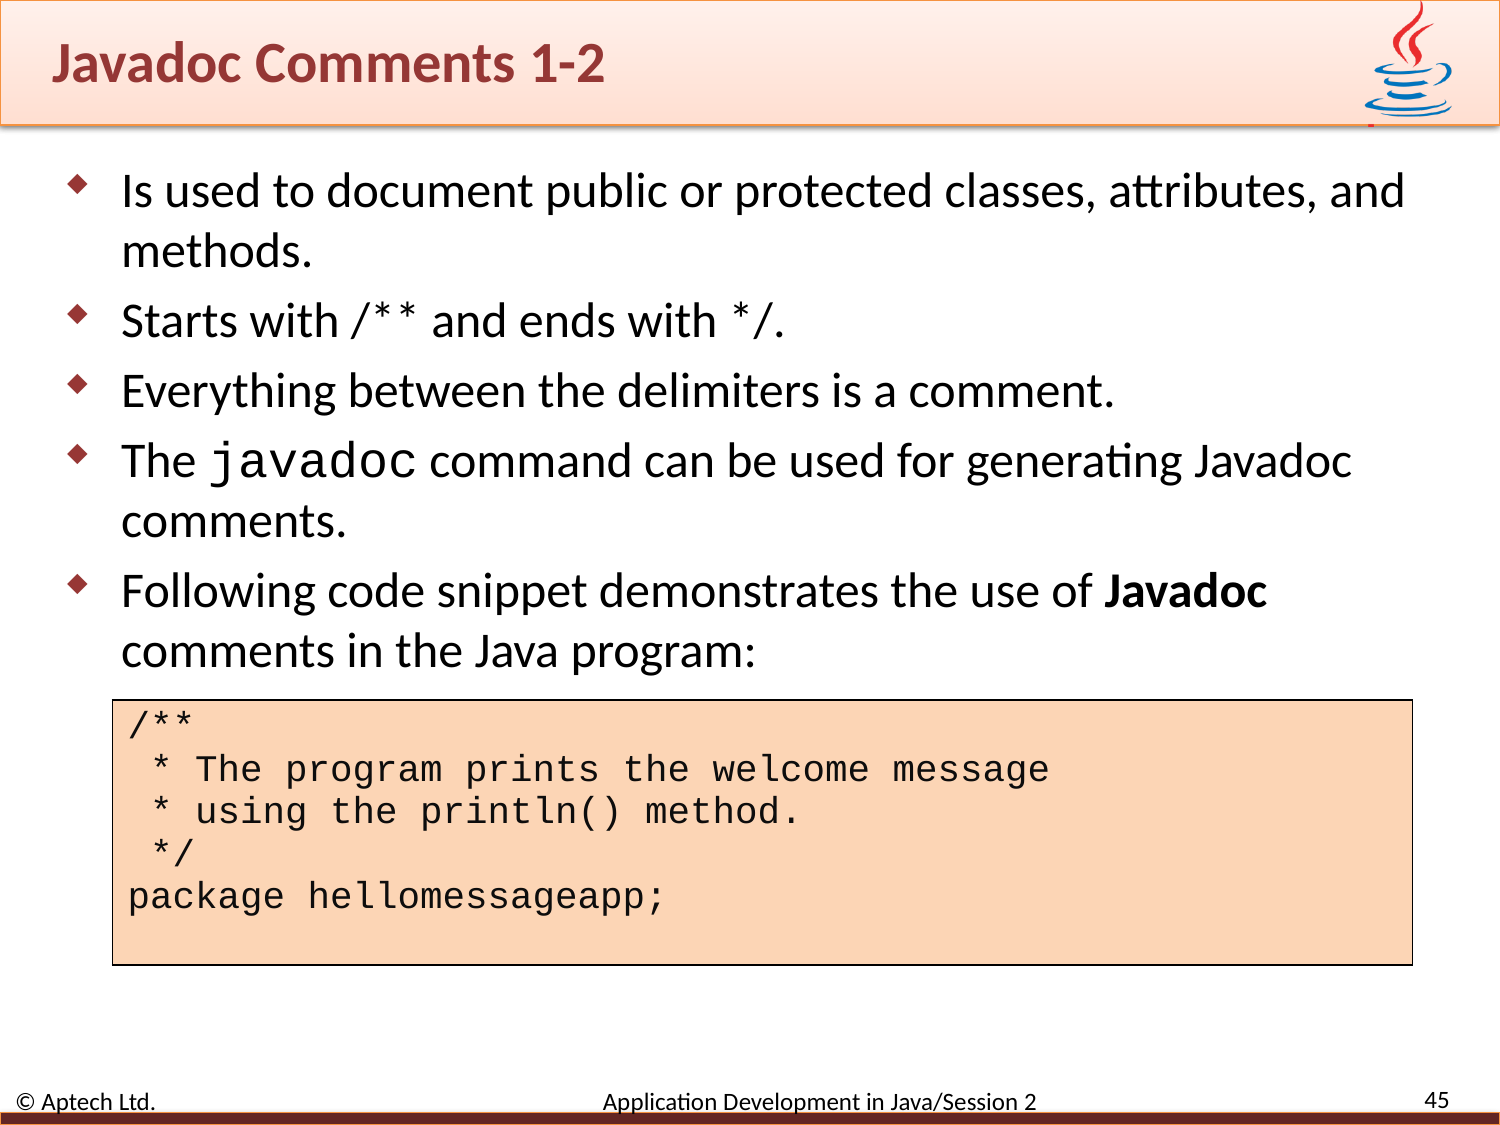

# Javadoc Comments 1-2
Is used to document public or protected classes, attributes, and methods.
Starts with /** and ends with */.
Everything between the delimiters is a comment.
The javadoc command can be used for generating Javadoc comments.
Following code snippet demonstrates the use of Javadoc comments in the Java program:

| /\*\* \* The program prints the welcome message \* using the println() method. \*/ package hellomessageapp; |
| --- |
45
© Aptech Ltd.                                                                              Application Development in Java/Session 2